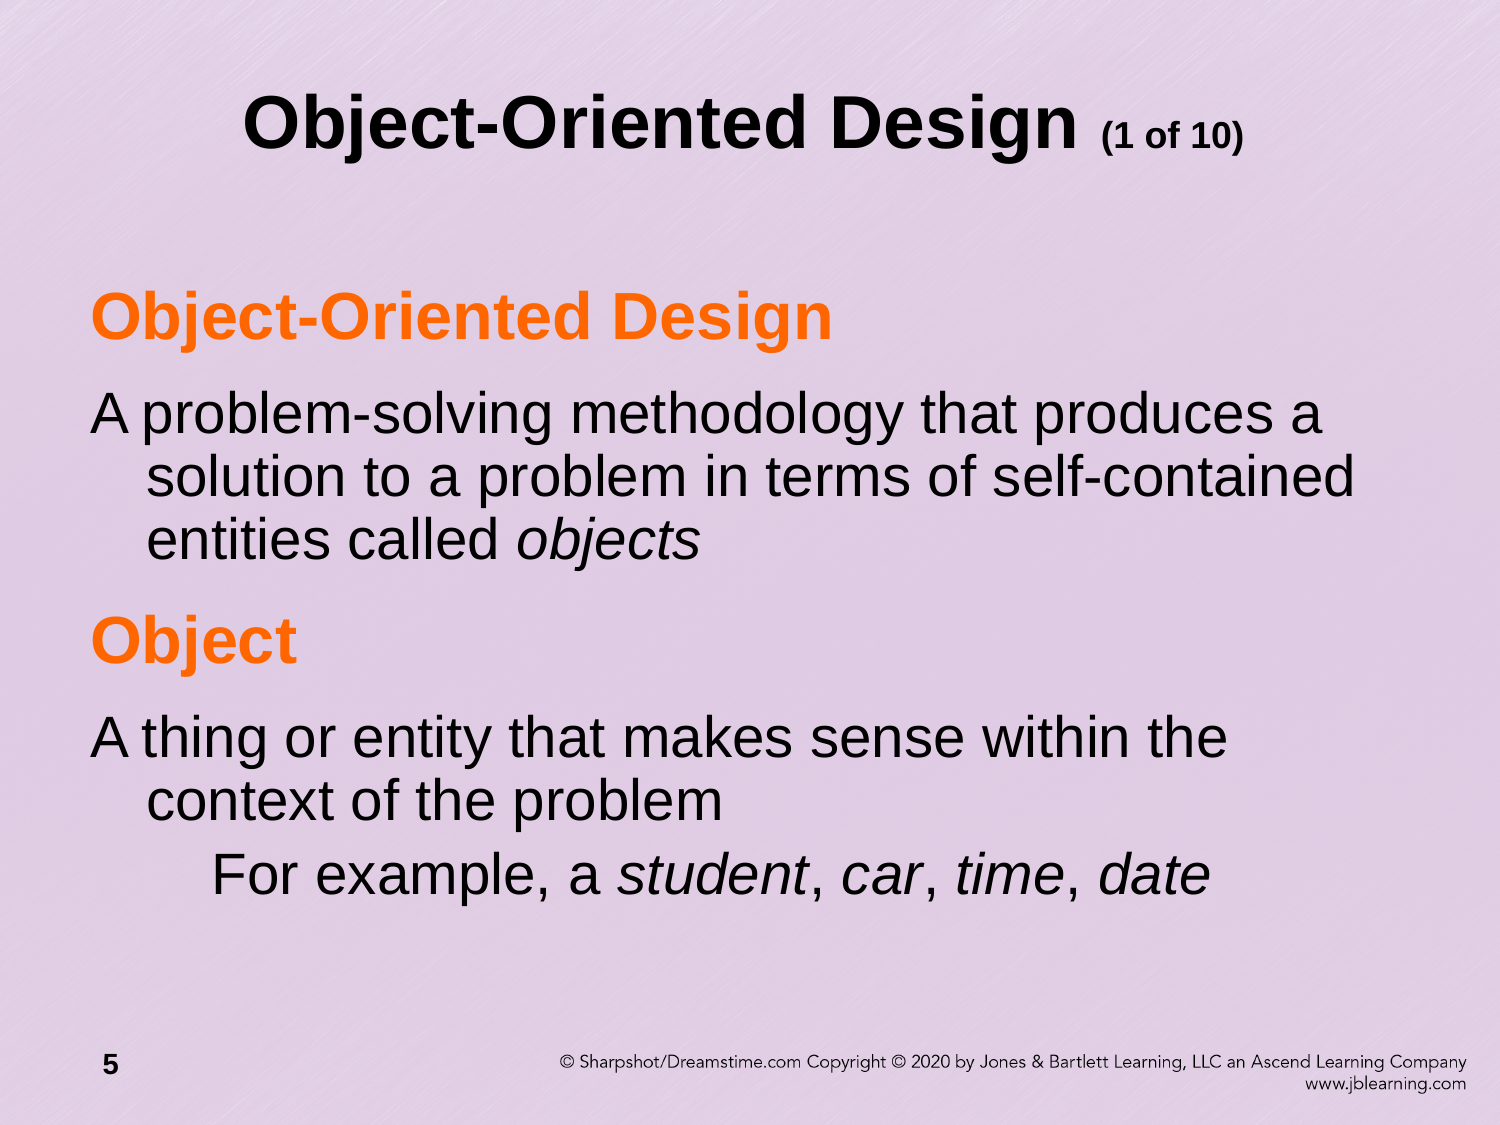

# Object-Oriented Design (1 of 10)
Object-Oriented Design
A problem-solving methodology that produces a solution to a problem in terms of self-contained entities called objects
Object
A thing or entity that makes sense within the context of the problem
	For example, a student, car, time, date
5